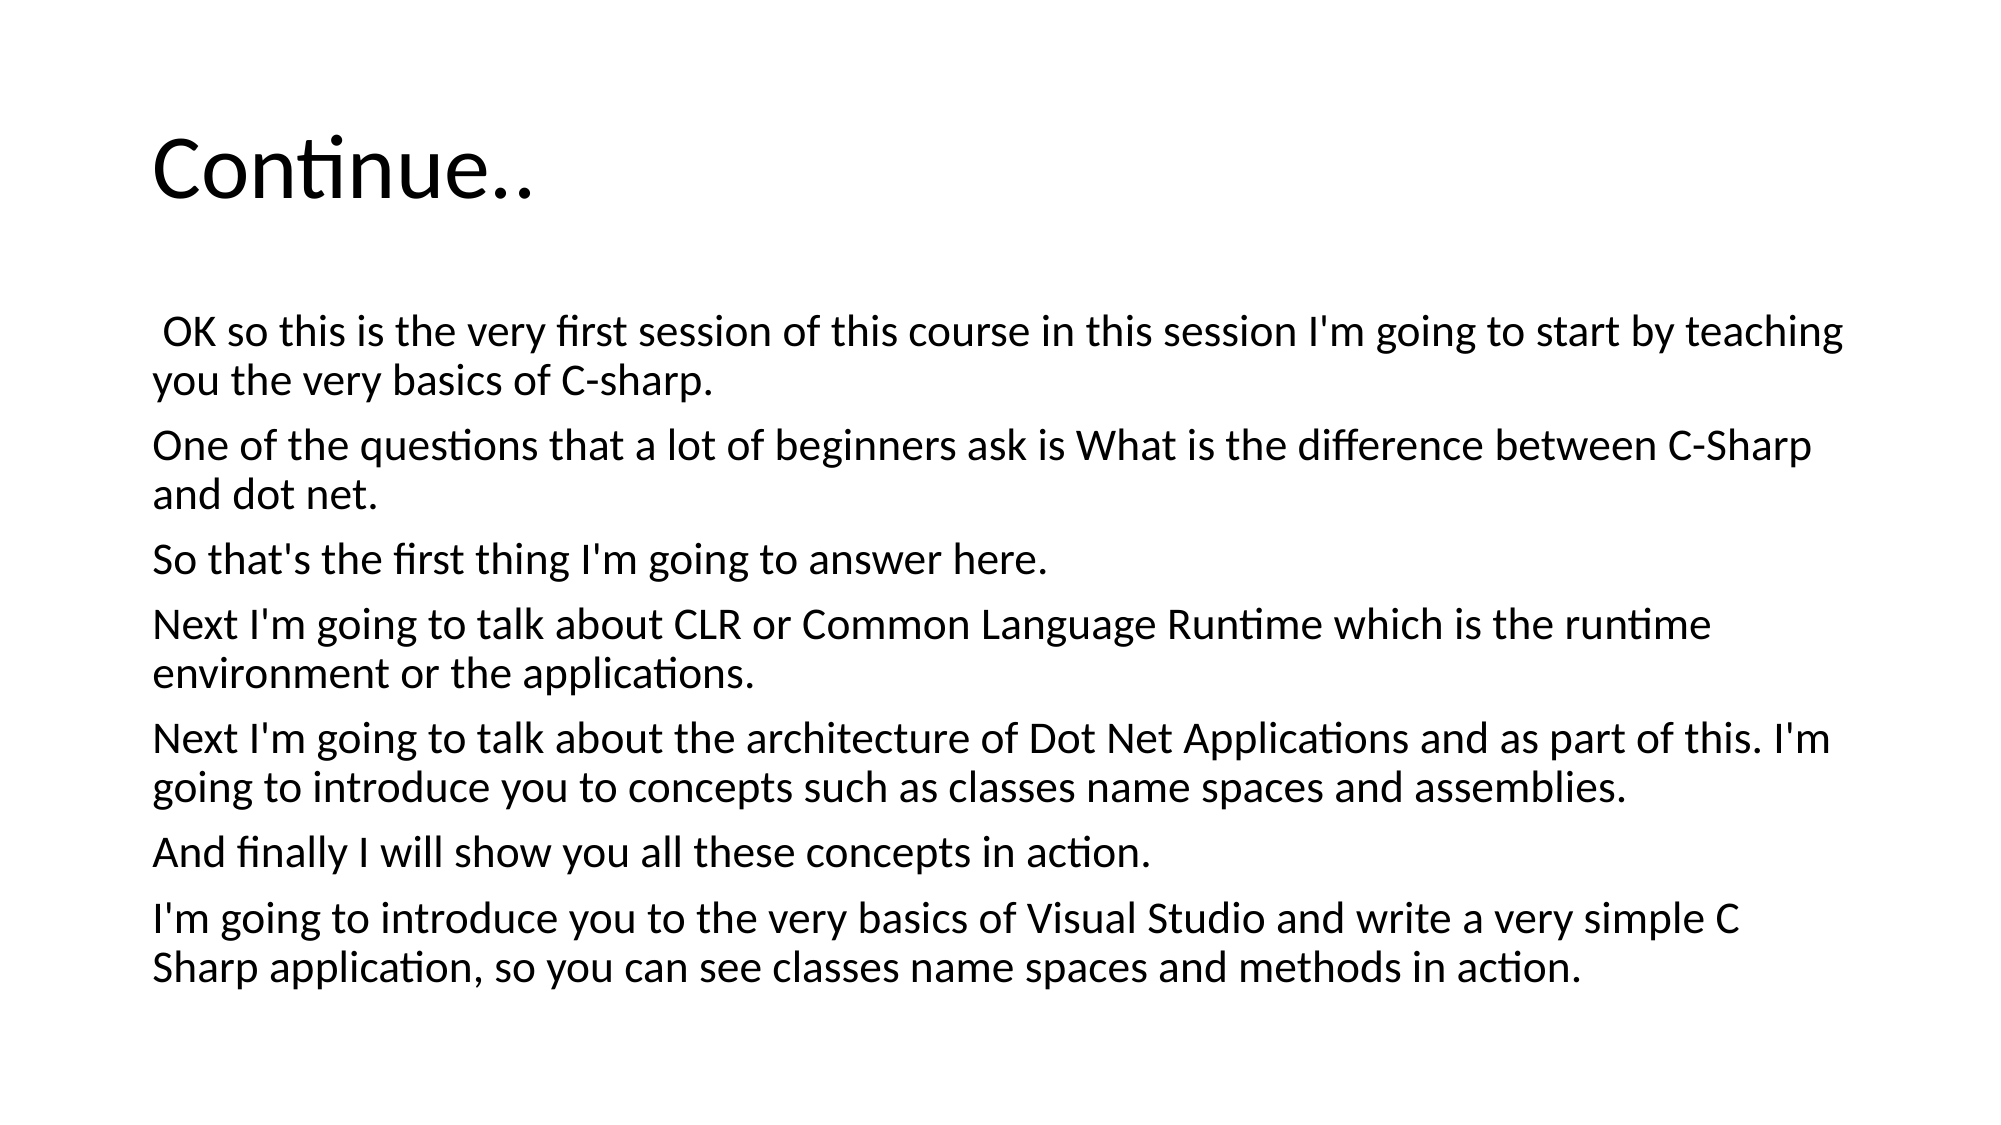

# Continue..
 OK so this is the very first session of this course in this session I'm going to start by teaching you the very basics of C-sharp.
One of the questions that a lot of beginners ask is What is the difference between C-Sharp and dot net.
So that's the first thing I'm going to answer here.
Next I'm going to talk about CLR or Common Language Runtime which is the runtime environment or the applications.
Next I'm going to talk about the architecture of Dot Net Applications and as part of this. I'm going to introduce you to concepts such as classes name spaces and assemblies.
And finally I will show you all these concepts in action.
I'm going to introduce you to the very basics of Visual Studio and write a very simple C Sharp application, so you can see classes name spaces and methods in action.